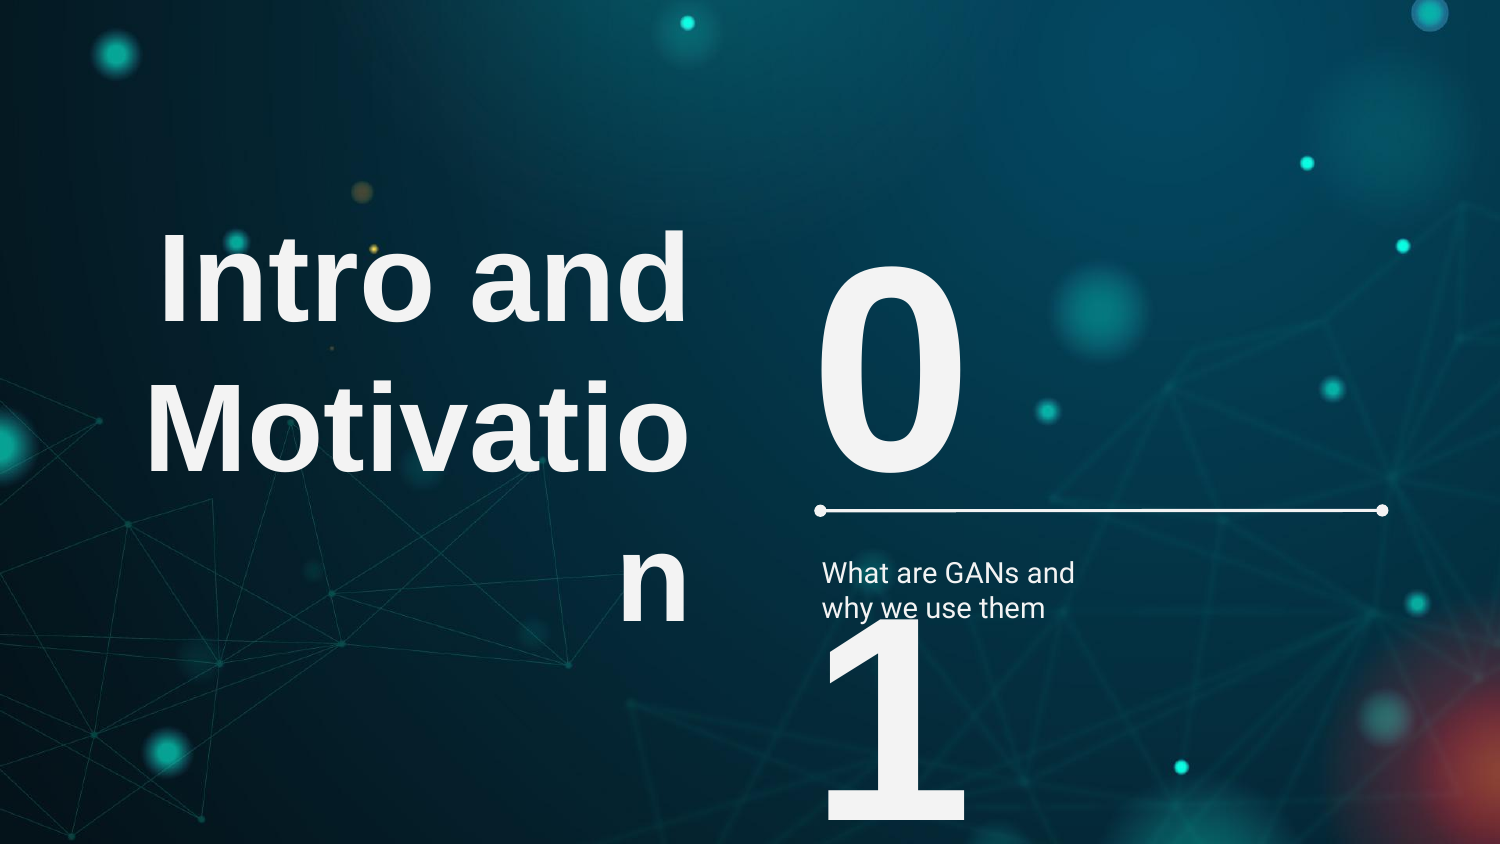

# Intro and Motivation
01
What are GANs and why we use them